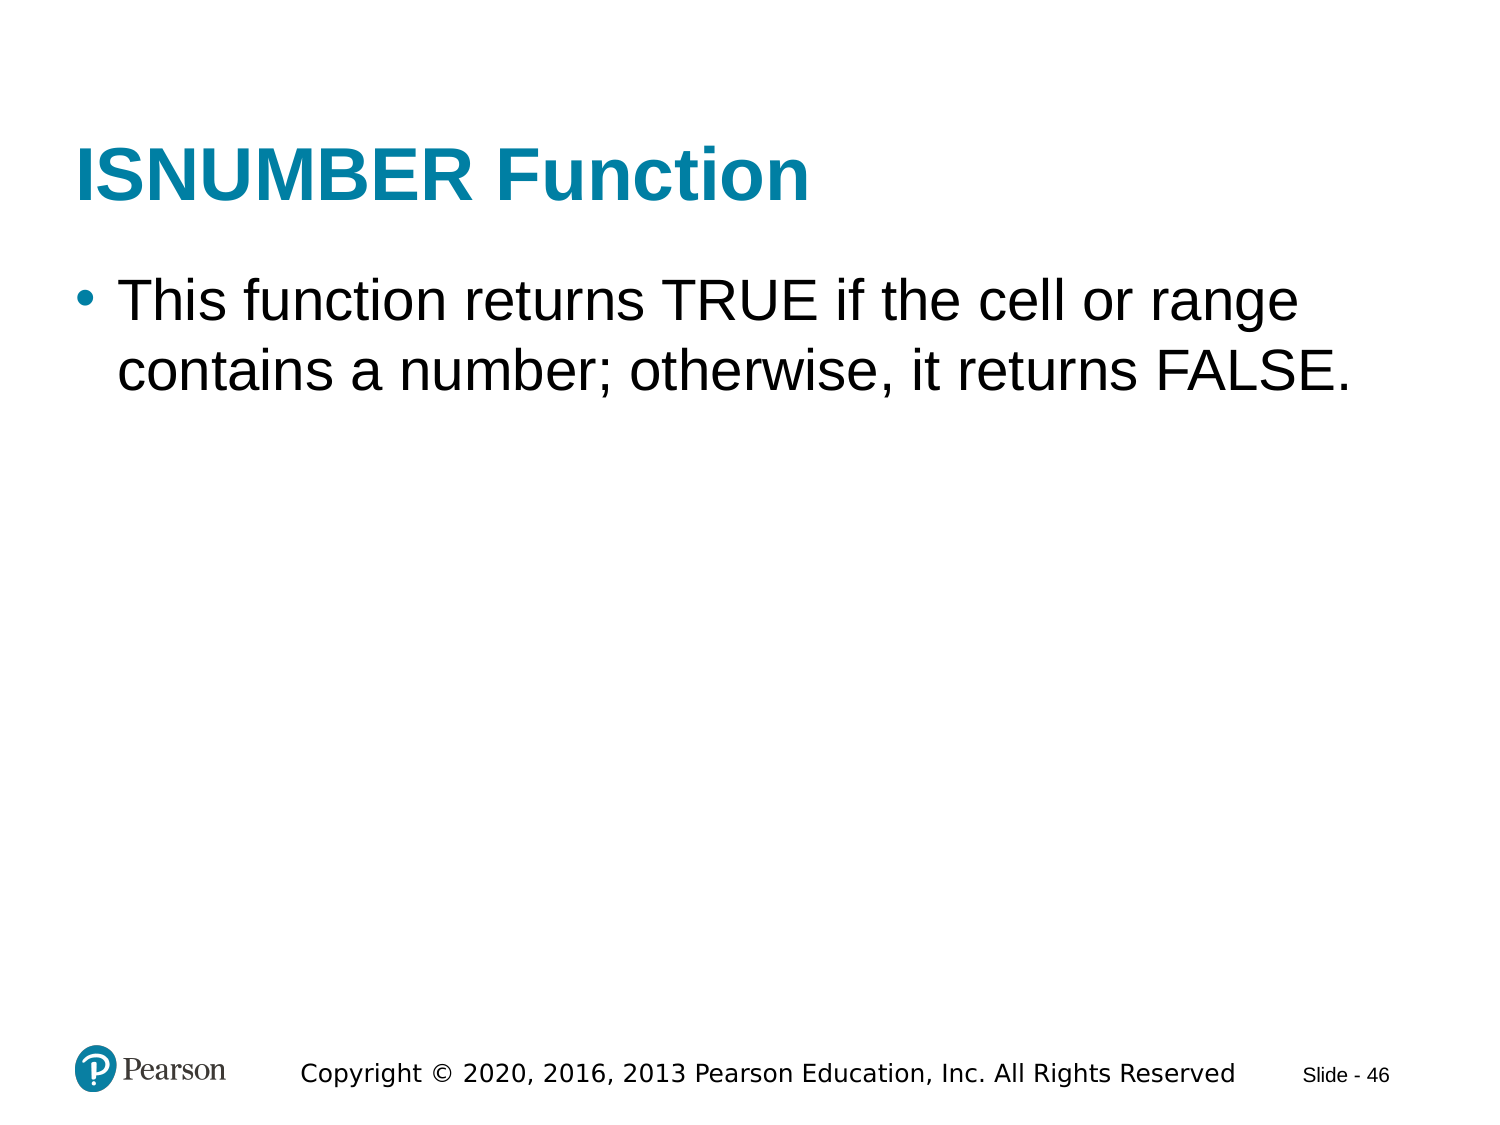

# ISNUMBER Function
This function returns TRUE if the cell or range contains a number; otherwise, it returns FALSE.